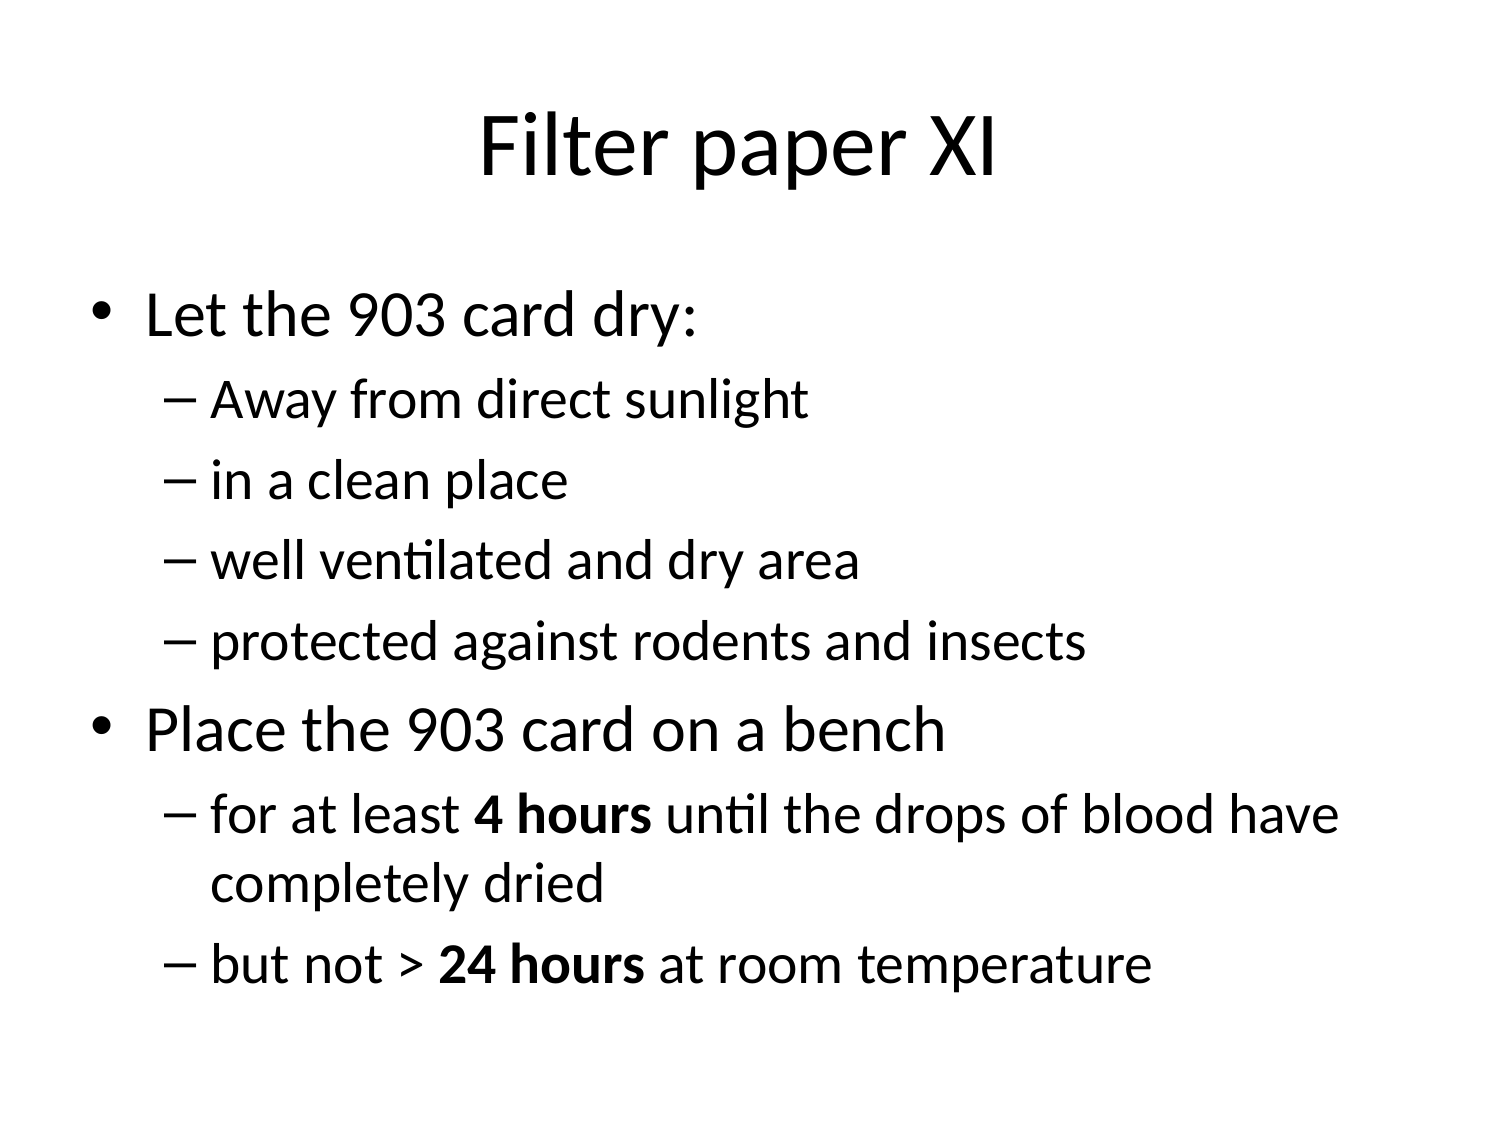

# Filter paper XI
Let the 903 card dry:
Away from direct sunlight
in a clean place
well ventilated and dry area
protected against rodents and insects
Place the 903 card on a bench
for at least 4 hours until the drops of blood have completely dried
but not > 24 hours at room temperature